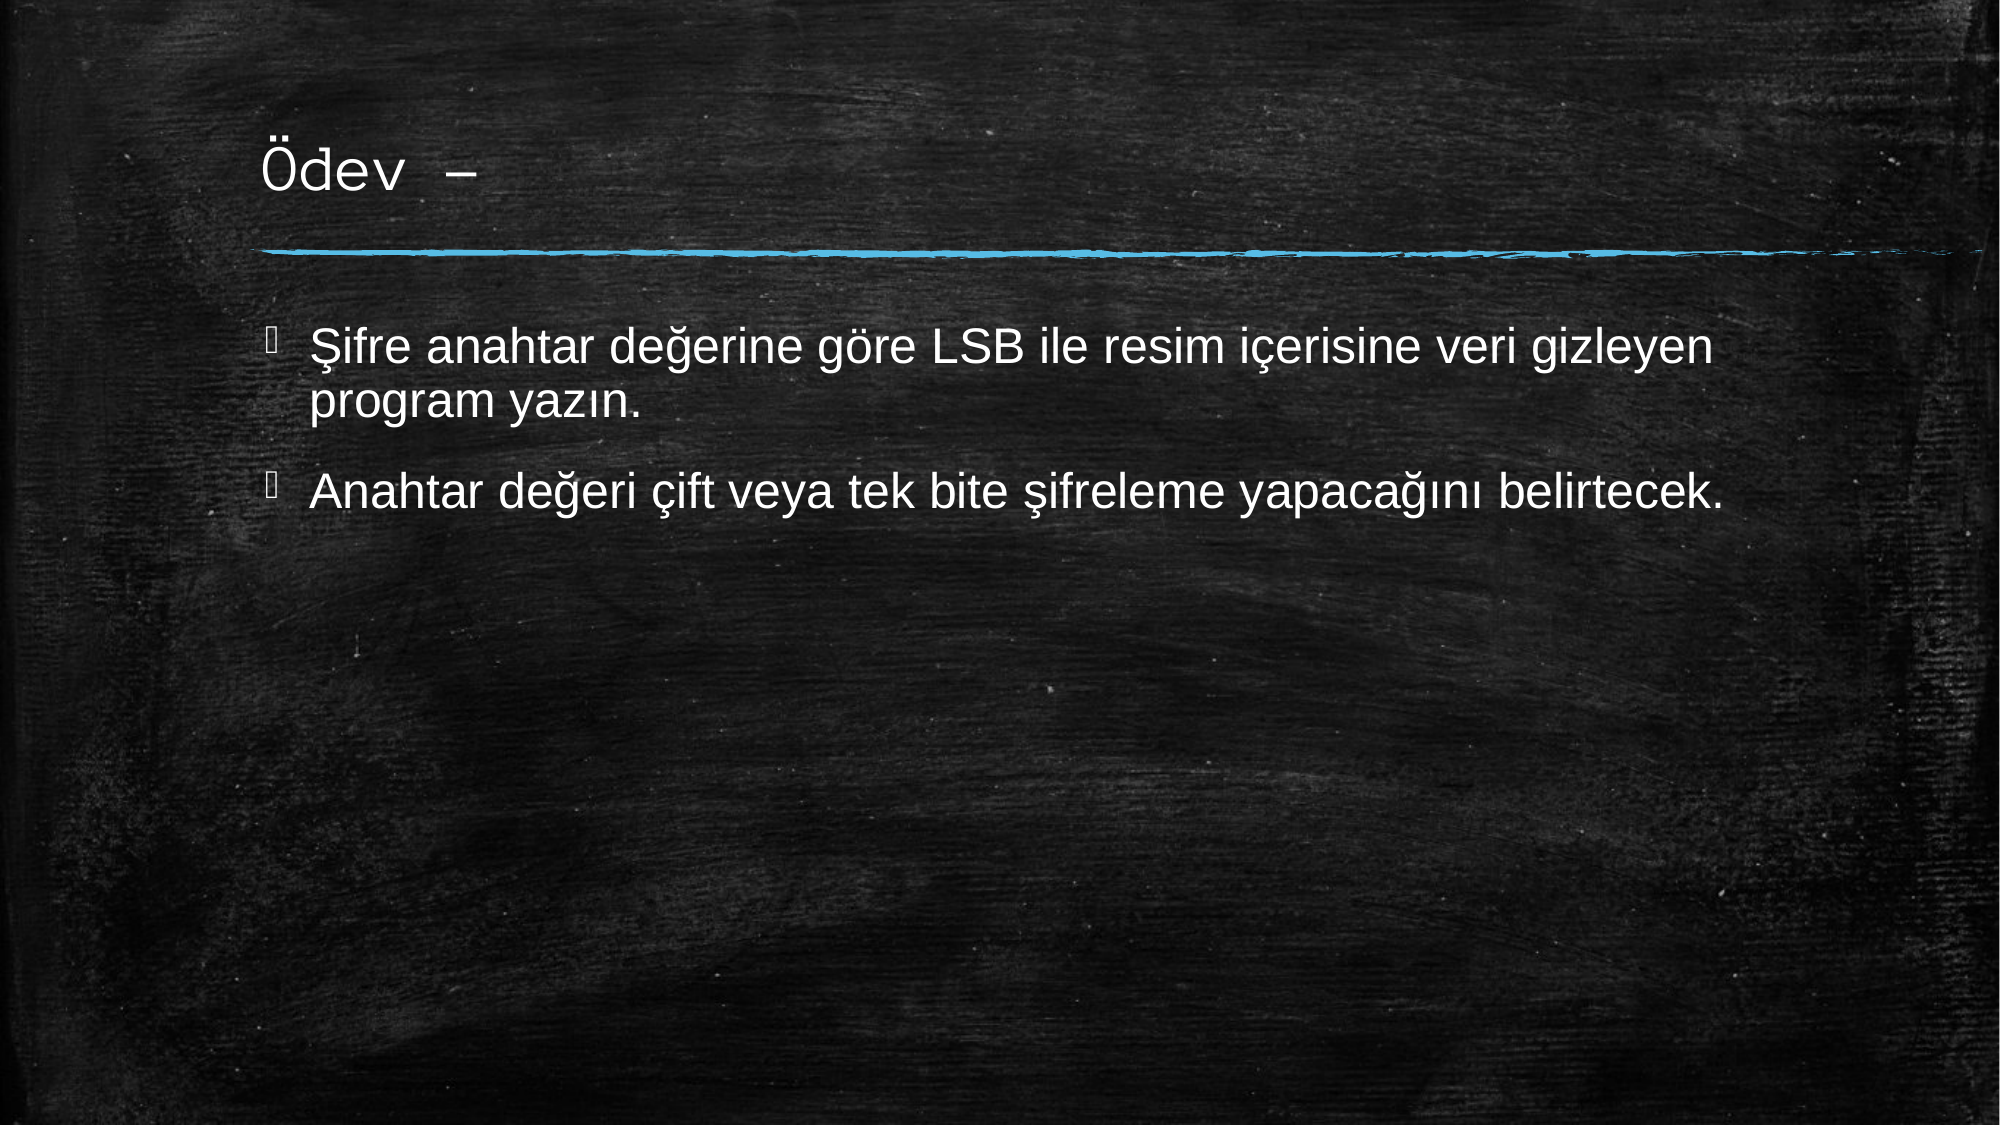

# Ödev -
Şifre anahtar değerine göre LSB ile resim içerisine veri gizleyen program yazın.
Anahtar değeri çift veya tek bite şifreleme yapacağını belirtecek.